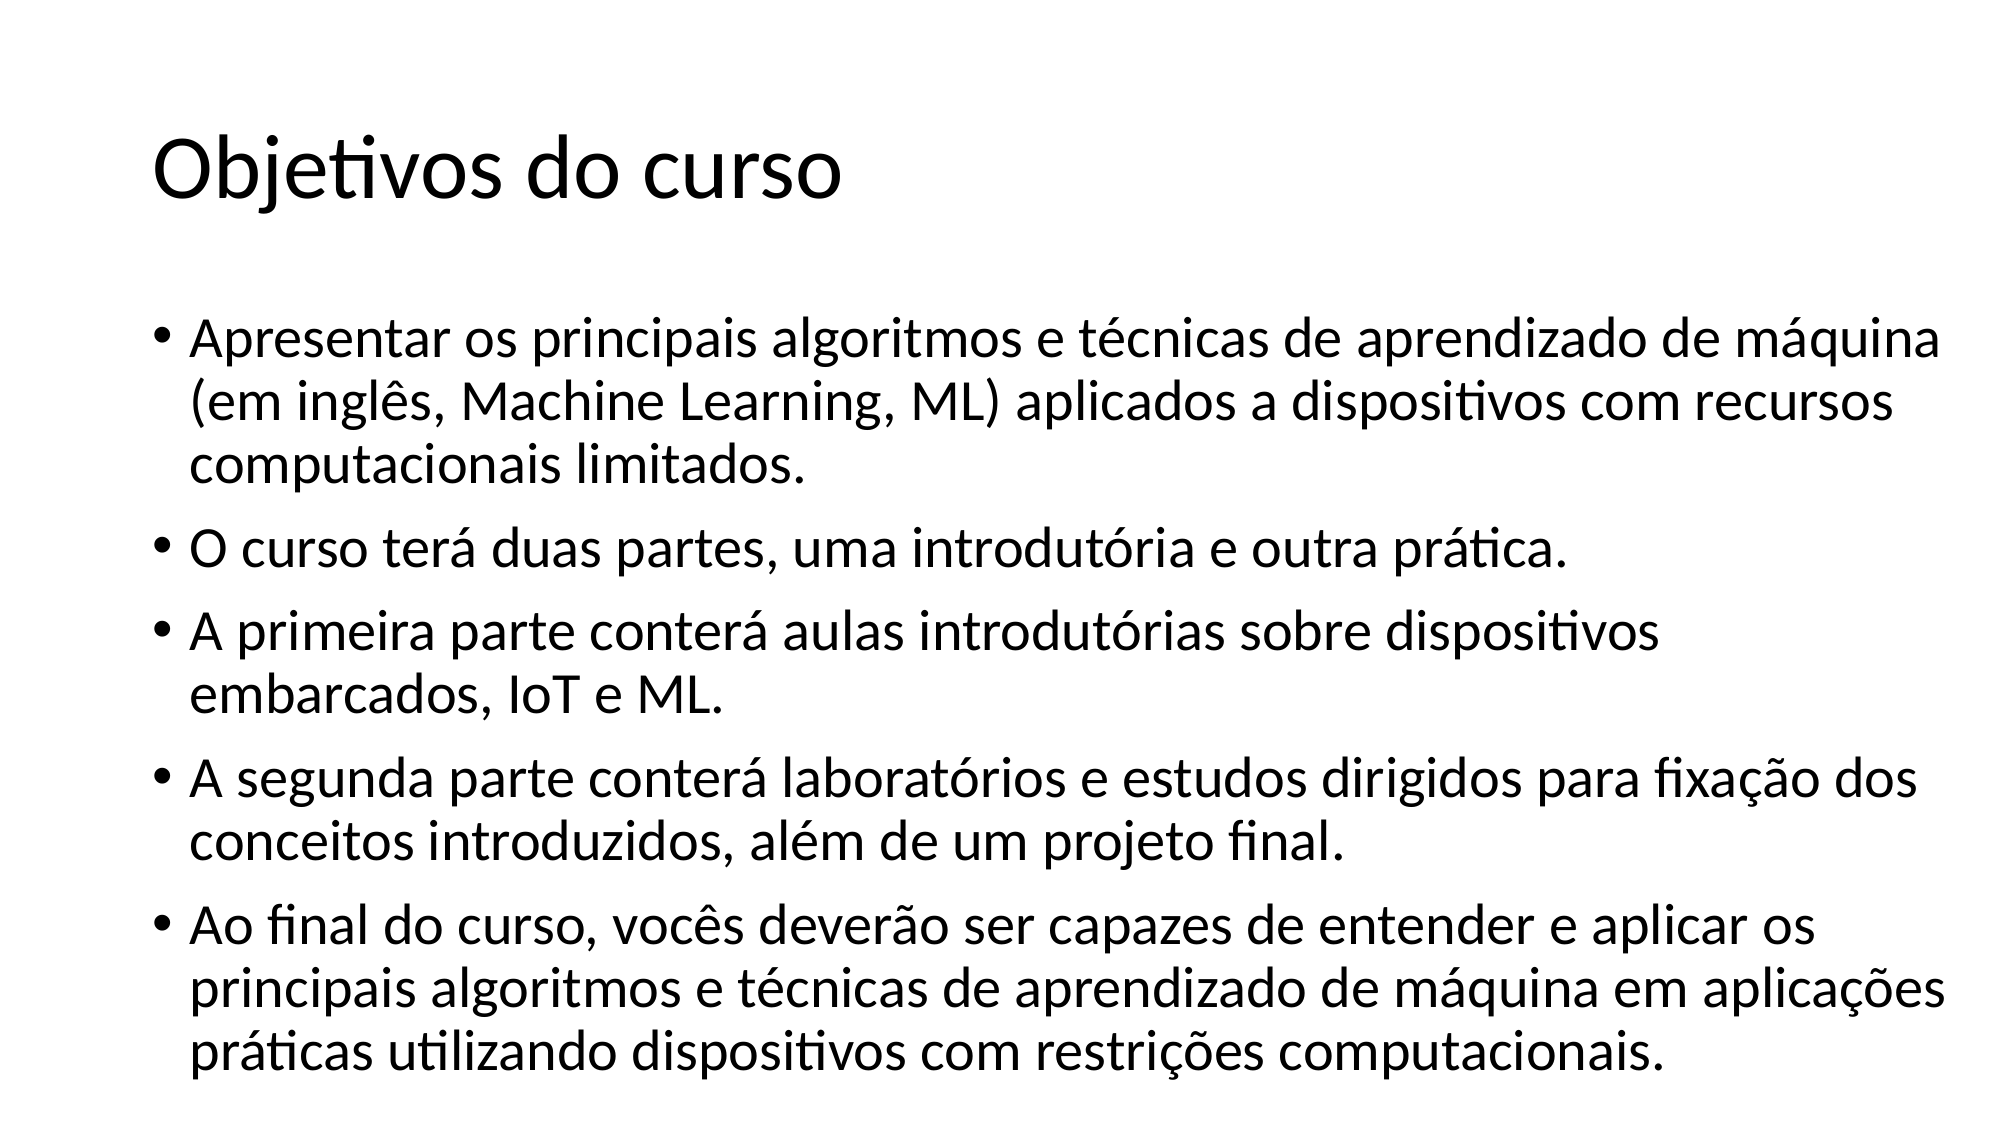

# Objetivos do curso
Apresentar os principais algoritmos e técnicas de aprendizado de máquina (em inglês, Machine Learning, ML) aplicados a dispositivos com recursos computacionais limitados.
O curso terá duas partes, uma introdutória e outra prática.
A primeira parte conterá aulas introdutórias sobre dispositivos embarcados, IoT e ML.
A segunda parte conterá laboratórios e estudos dirigidos para fixação dos conceitos introduzidos, além de um projeto final.
Ao final do curso, vocês deverão ser capazes de entender e aplicar os principais algoritmos e técnicas de aprendizado de máquina em aplicações práticas utilizando dispositivos com restrições computacionais.